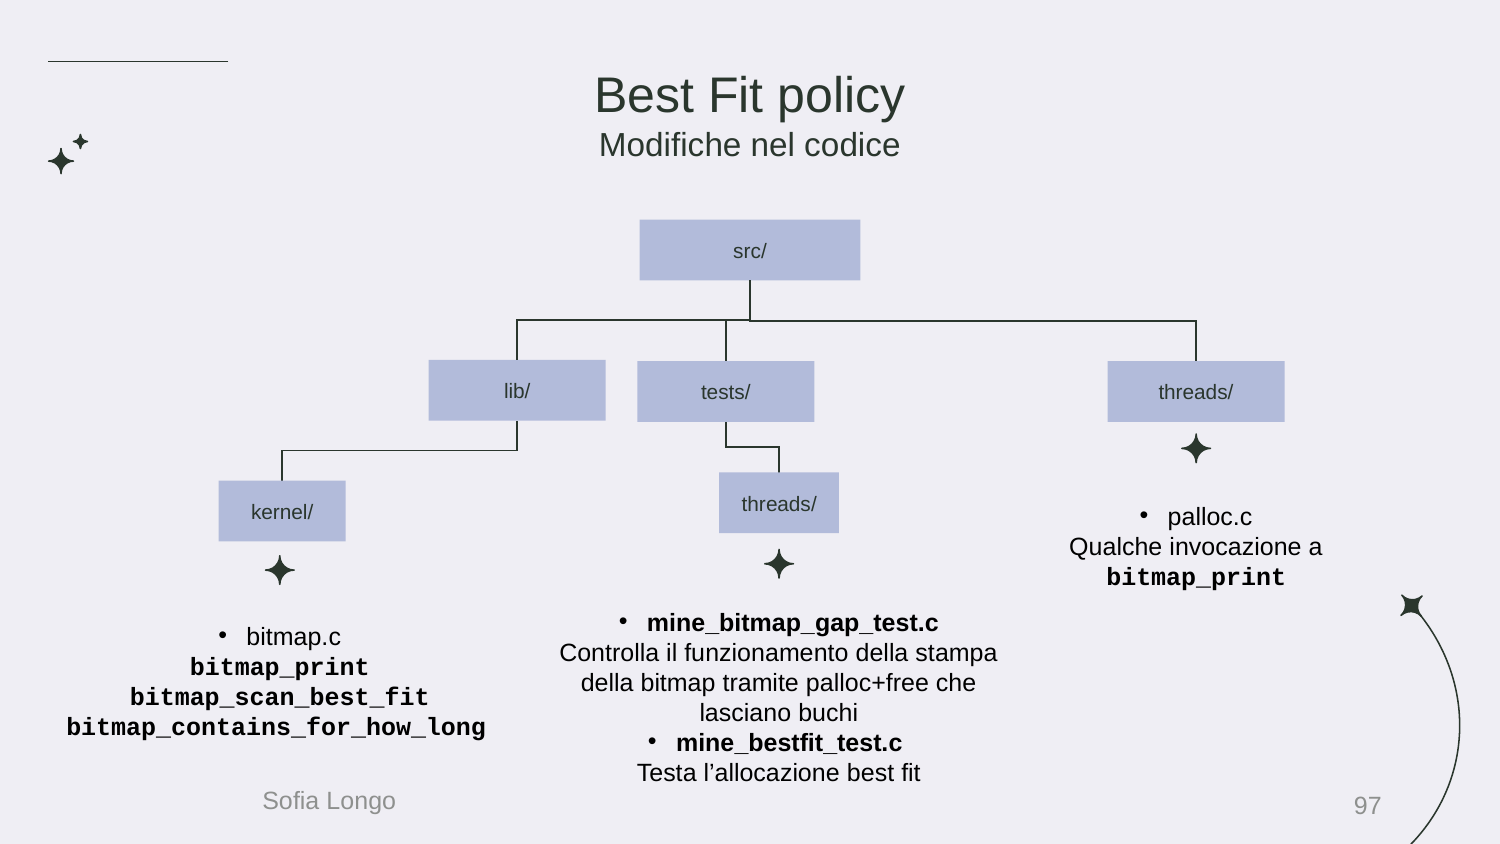

# Best Fit policy Modifiche nel codice
src/
lib/
tests/
threads/

threads/
kernel/
palloc.c
Qualche invocazione a bitmap_print

mine_bitmap_gap_test.c
Controlla il funzionamento della stampa della bitmap tramite palloc+free che lasciano buchi
mine_bestfit_test.c
Testa l’allocazione best fit
bitmap.c
bitmap_print
bitmap_scan_best_fit
bitmap_contains_for_how_long
97